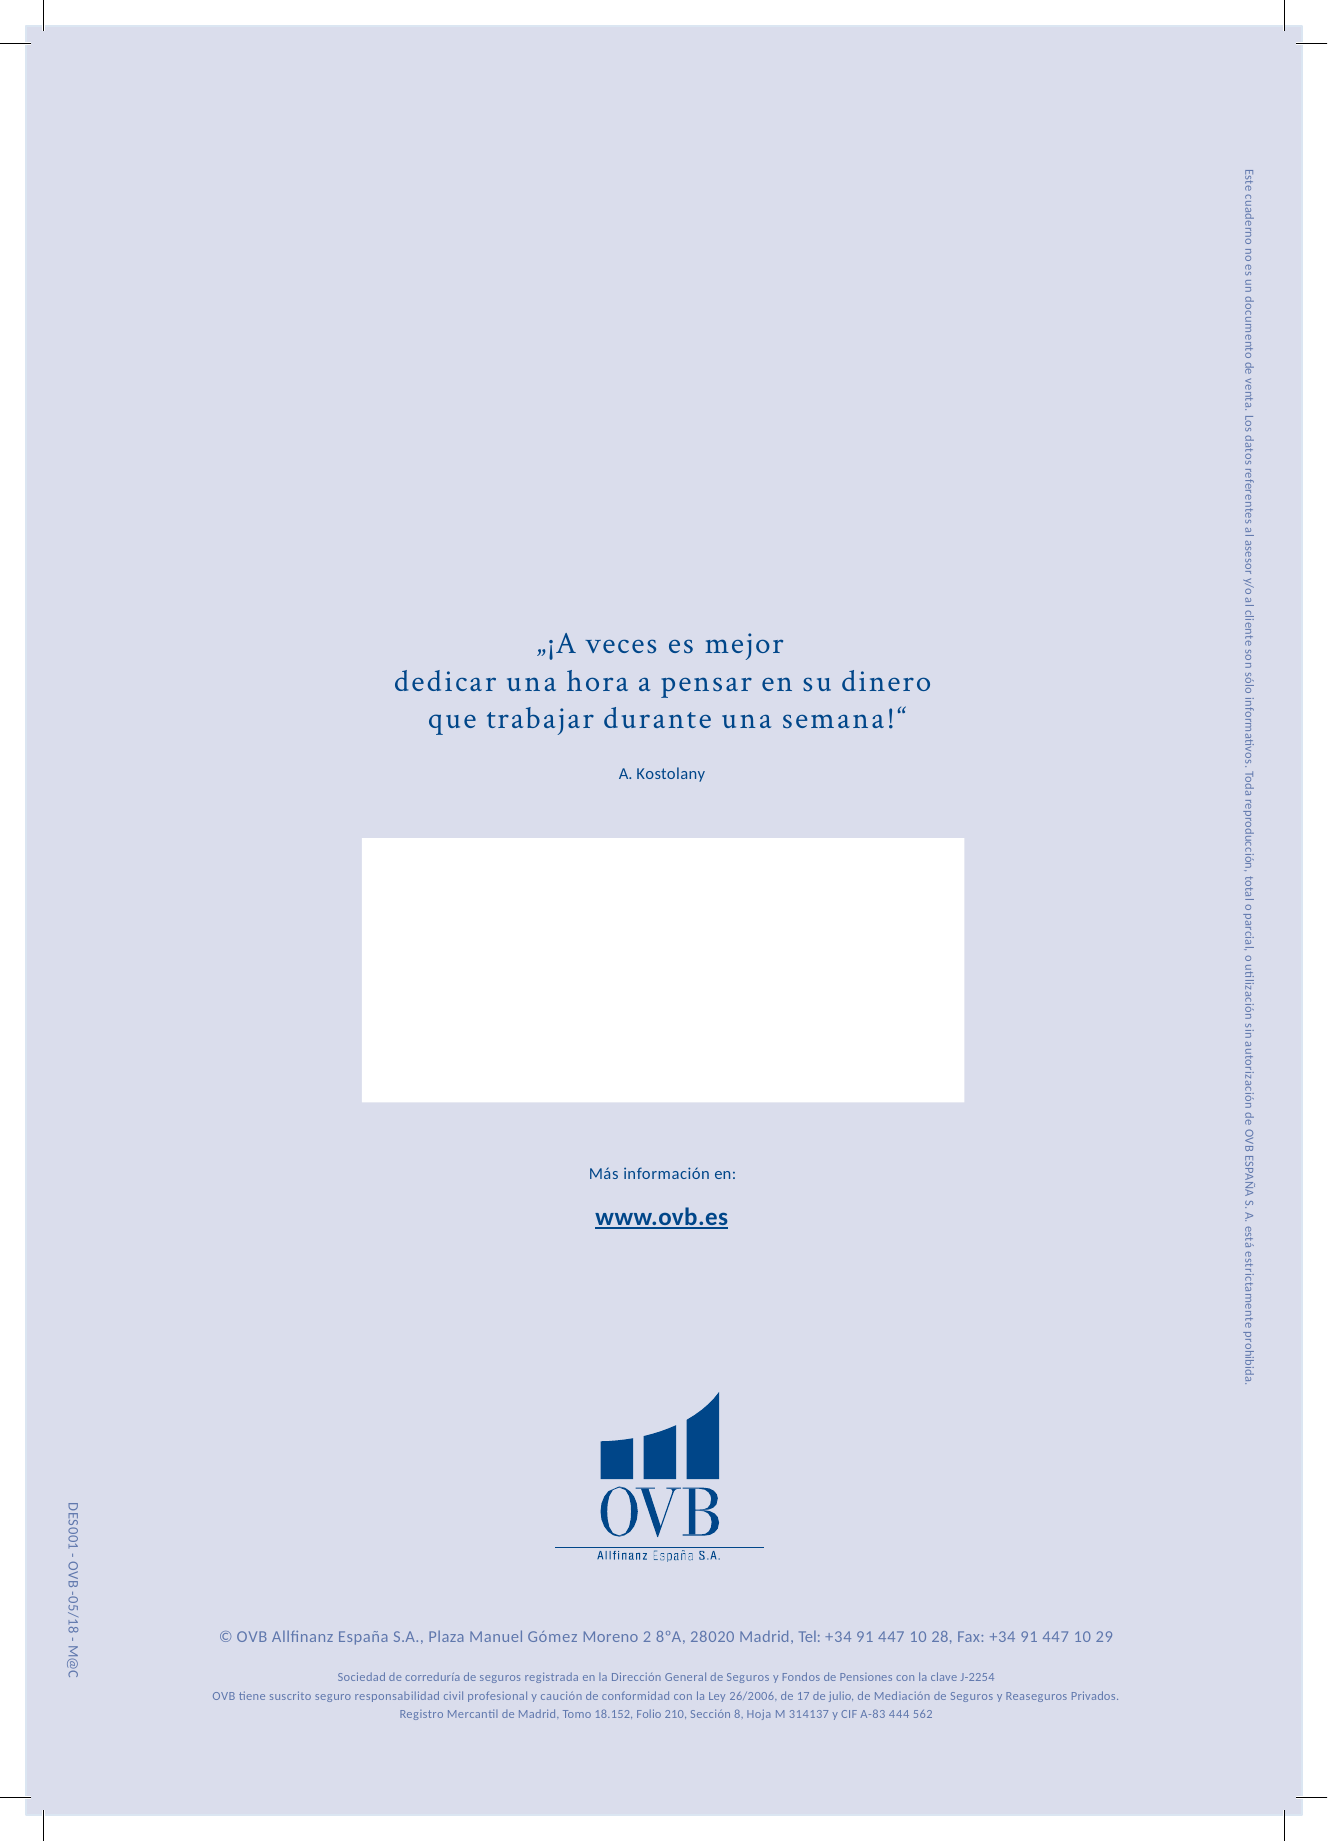

Este cuaderno no es un documento de venta. Los datos referentes al asesor y/o al cliente son sólo informativos. Toda reproducción, total o parcial, o utilización sin autorización de OVB ESPAÑA S. A. está estrictamente prohibida.
„¡A veces es mejor
dedicar una hora a pensar en su dinero  que trabajar durante una semana!“
A. Kostolany

Más información en:
www.ovb.es

DES001 - OVB -05/18 - M@C

© OVB Allfinanz España S.A., Plaza Manuel Gómez Moreno 2 8ºA, 28020 Madrid, Tel: +34 91 447 10 28, Fax: +34 91 447 10 29

Sociedad de correduría de seguros registrada en la Dirección General de Seguros y Fondos de Pensiones con la clave J-2254
OVB tiene suscrito seguro responsabilidad civil profesional y caución de conformidad con la Ley 26/2006, de 17 de julio, de Mediación de Seguros y Reaseguros Privados.
Registro Mercantil de Madrid, Tomo 18.152, Folio 210, Sección 8, Hoja M 314137 y CIF A-83 444 562